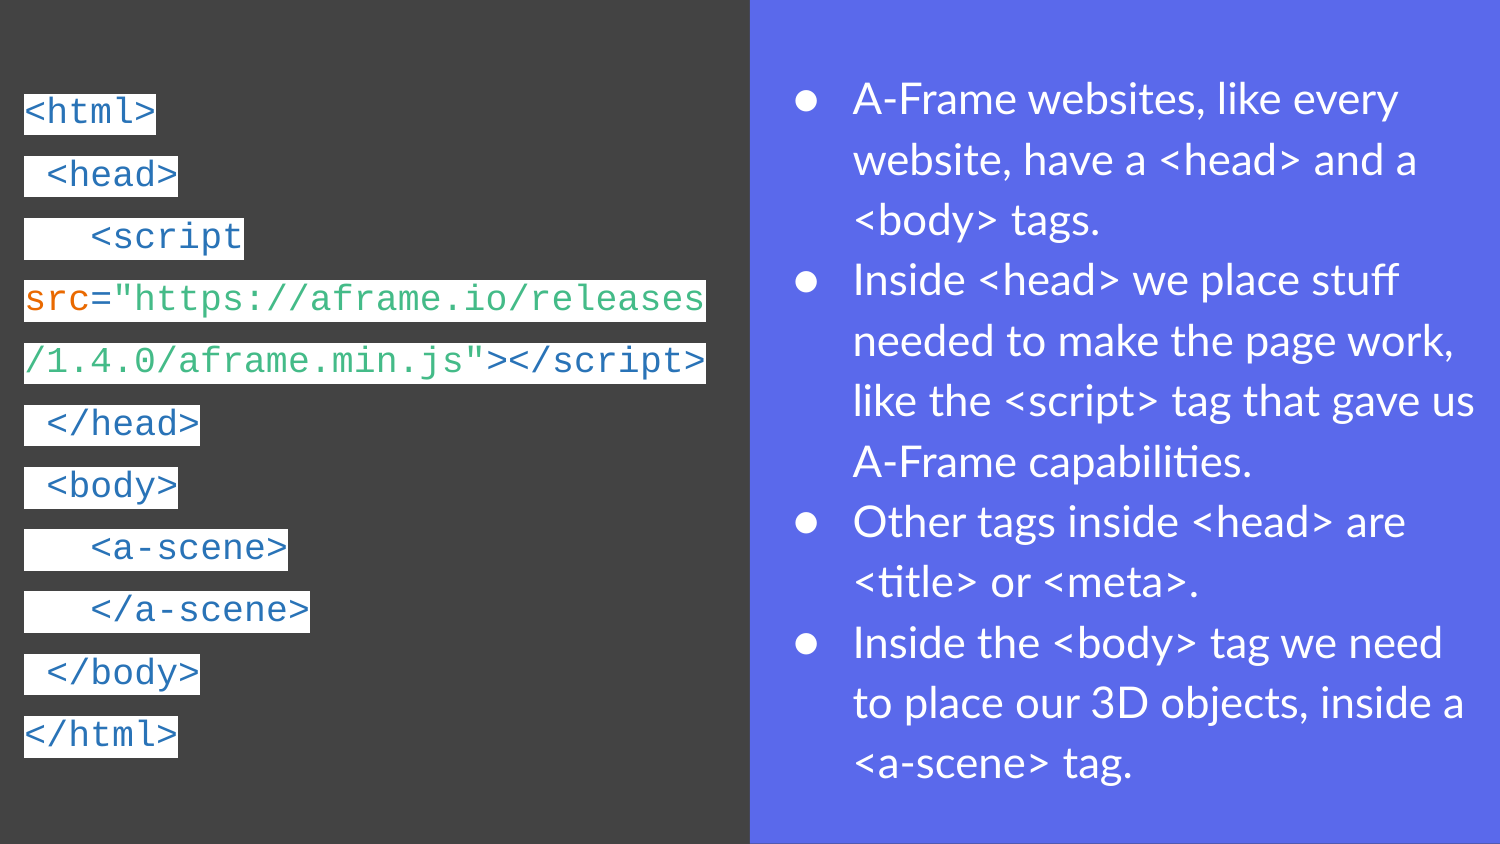

| <html> <head> <script src="https://aframe.io/releases/1.4.0/aframe.min.js"></script> </head> <body> <a-scene> </a-scene> </body> </html> |
| --- |
A-Frame websites, like every website, have a <head> and a <body> tags.
Inside <head> we place stuff needed to make the page work, like the <script> tag that gave us A-Frame capabilities.
Other tags inside <head> are <title> or <meta>.
Inside the <body> tag we need to place our 3D objects, inside a <a-scene> tag.